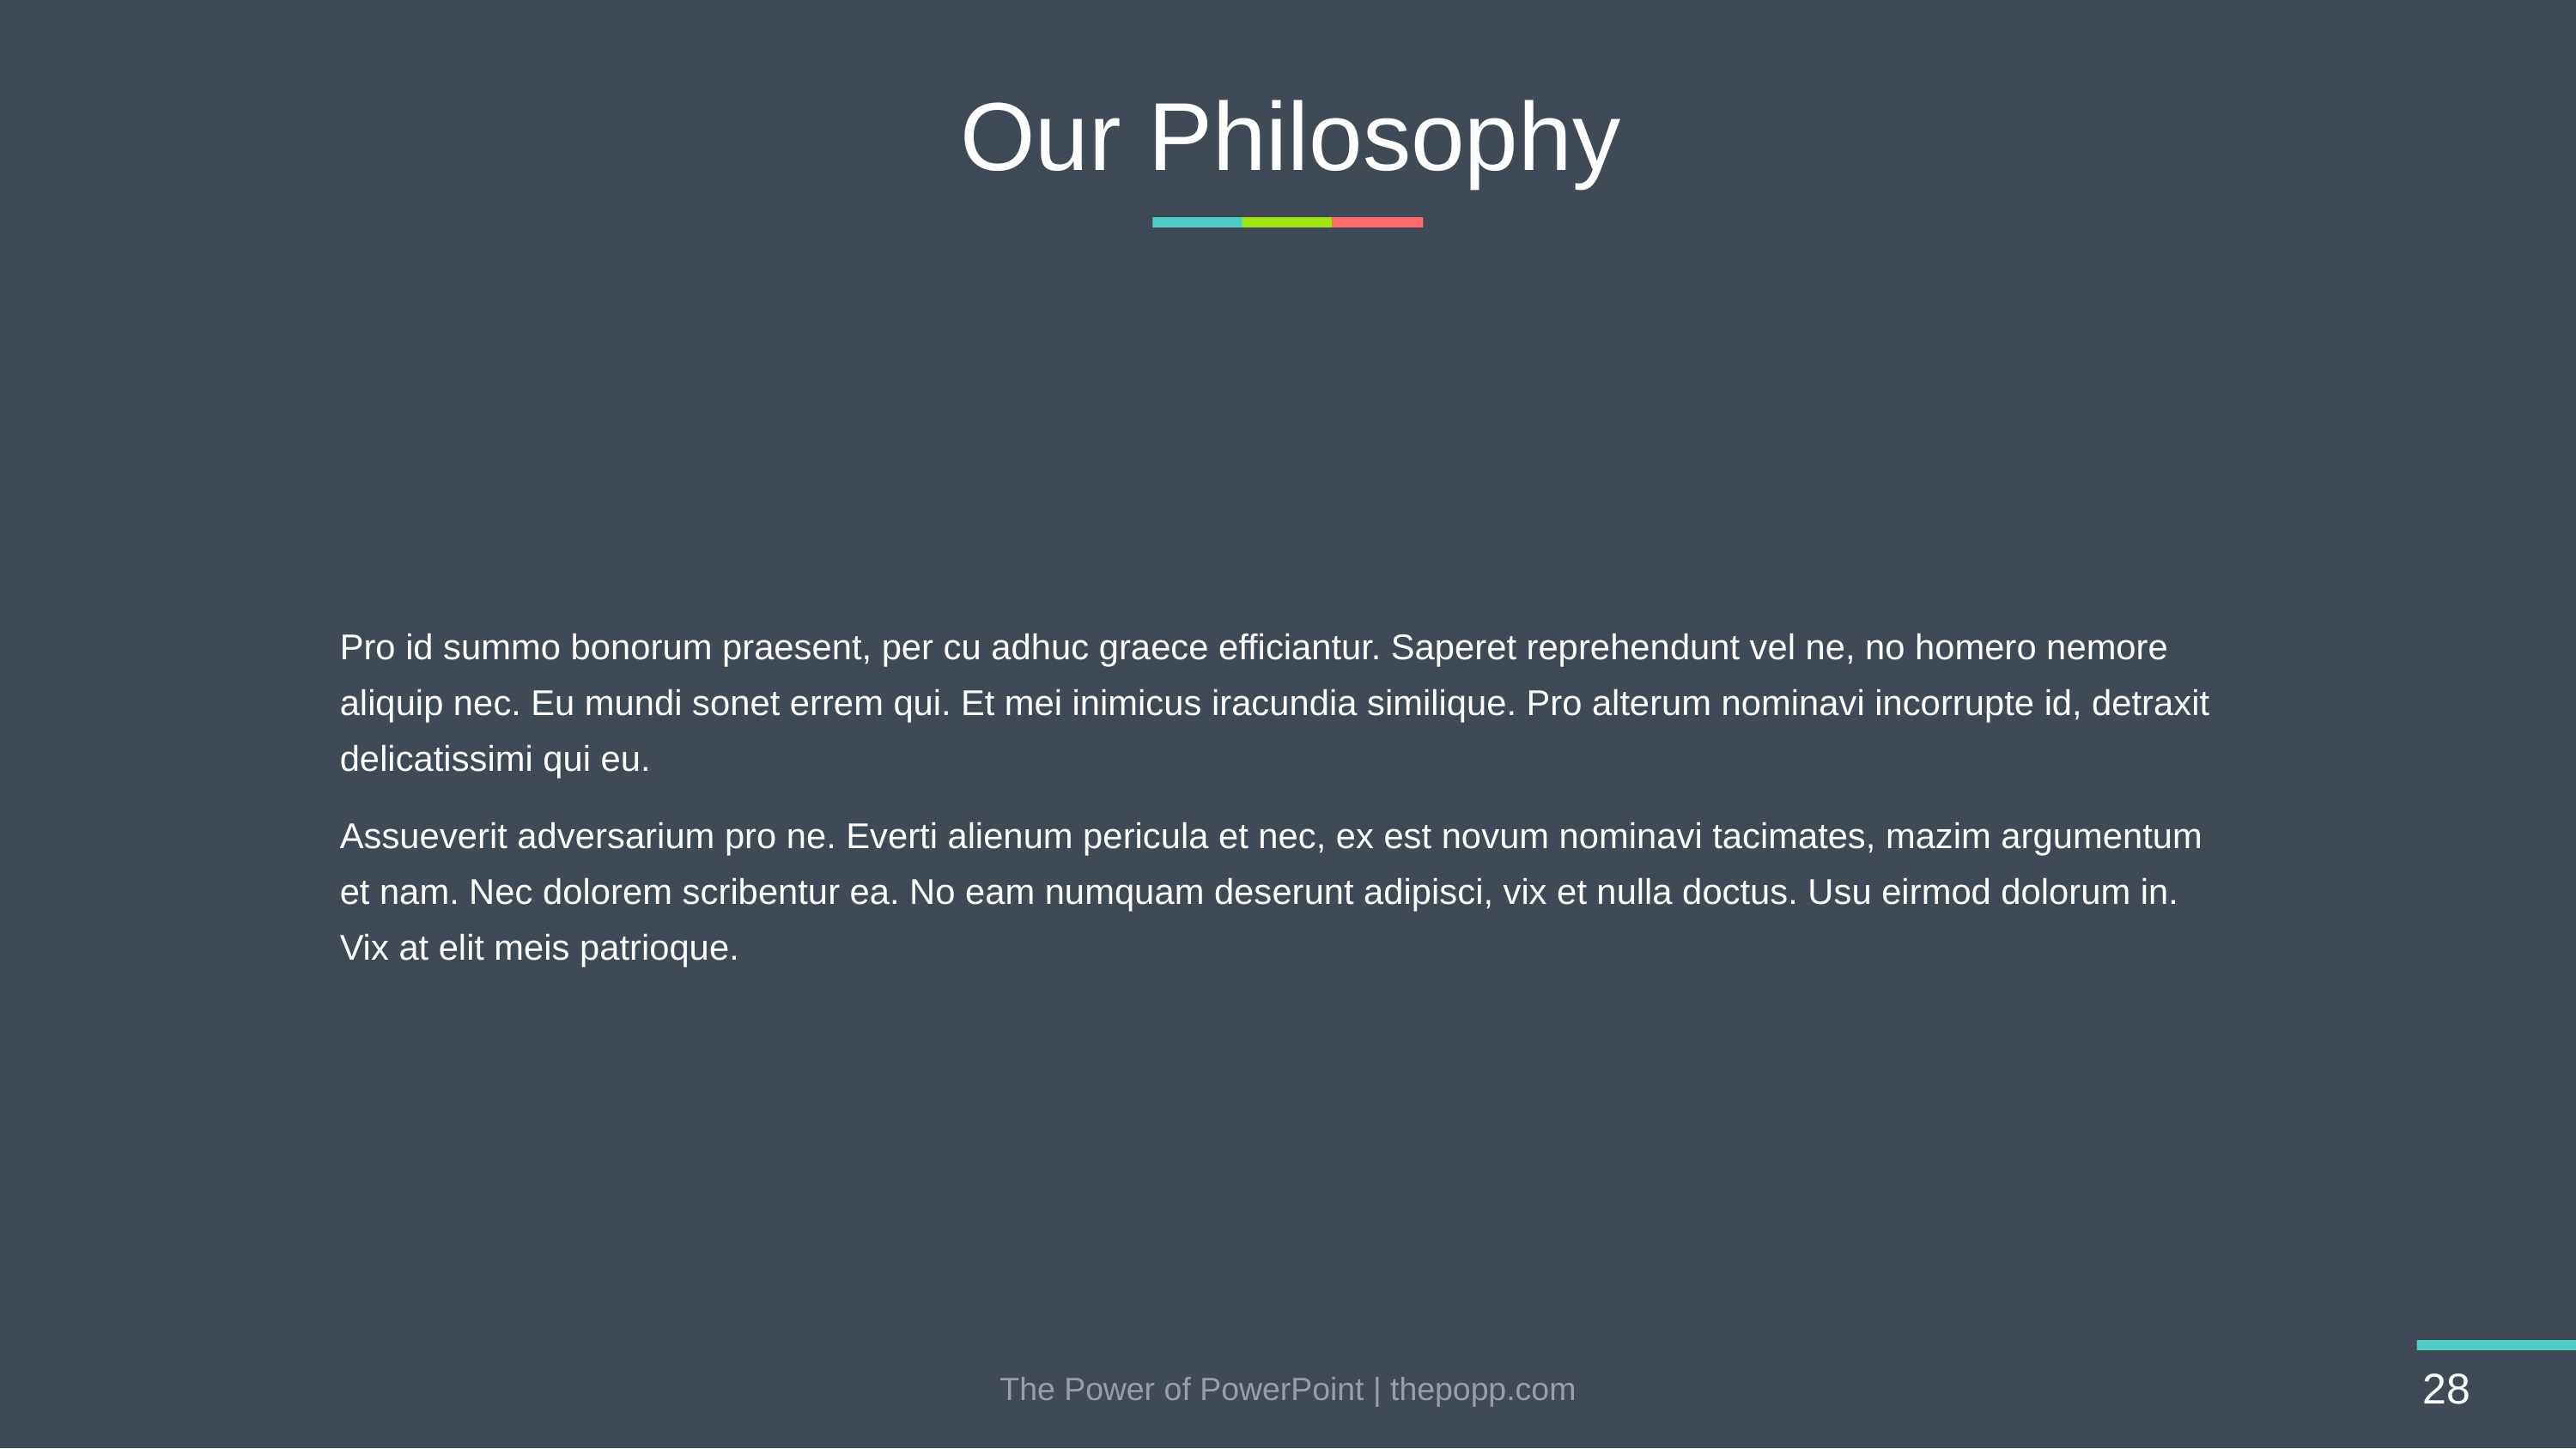

# Our Philosophy
Pro id summo bonorum praesent, per cu adhuc graece efficiantur. Saperet reprehendunt vel ne, no homero nemore aliquip nec. Eu mundi sonet errem qui. Et mei inimicus iracundia similique. Pro alterum nominavi incorrupte id, detraxit delicatissimi qui eu.
Assueverit adversarium pro ne. Everti alienum pericula et nec, ex est novum nominavi tacimates, mazim argumentum et nam. Nec dolorem scribentur ea. No eam numquam deserunt adipisci, vix et nulla doctus. Usu eirmod dolorum in. Vix at elit meis patrioque.
The Power of PowerPoint | thepopp.com
28